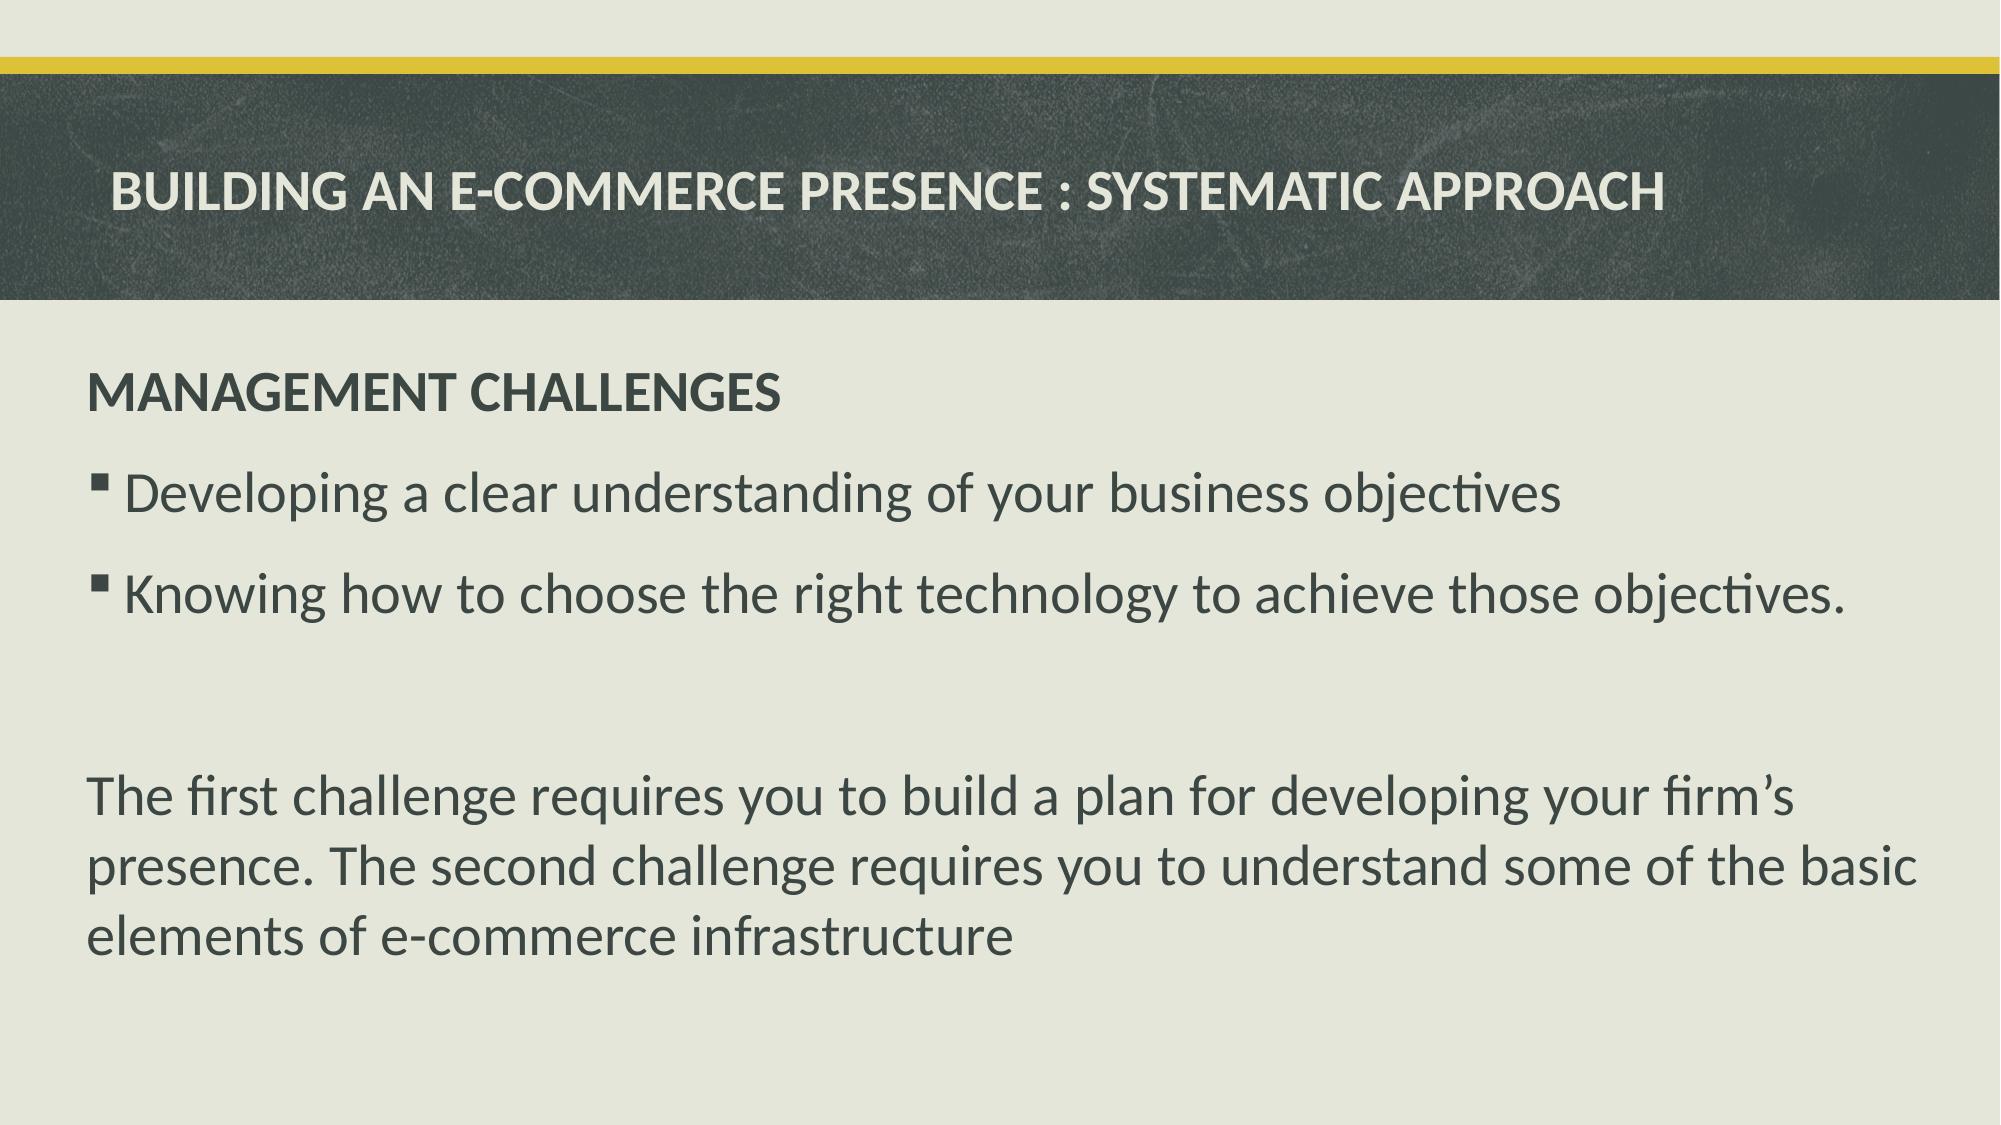

# BUILDING AN E-COMMERCE PRESENCE : SYSTEMATIC APPROACH
MANAGEMENT CHALLENGES
Developing a clear understanding of your business objectives
Knowing how to choose the right technology to achieve those objectives.

The first challenge requires you to build a plan for developing your firm’s presence. The second challenge requires you to understand some of the basic elements of e-commerce infrastructure